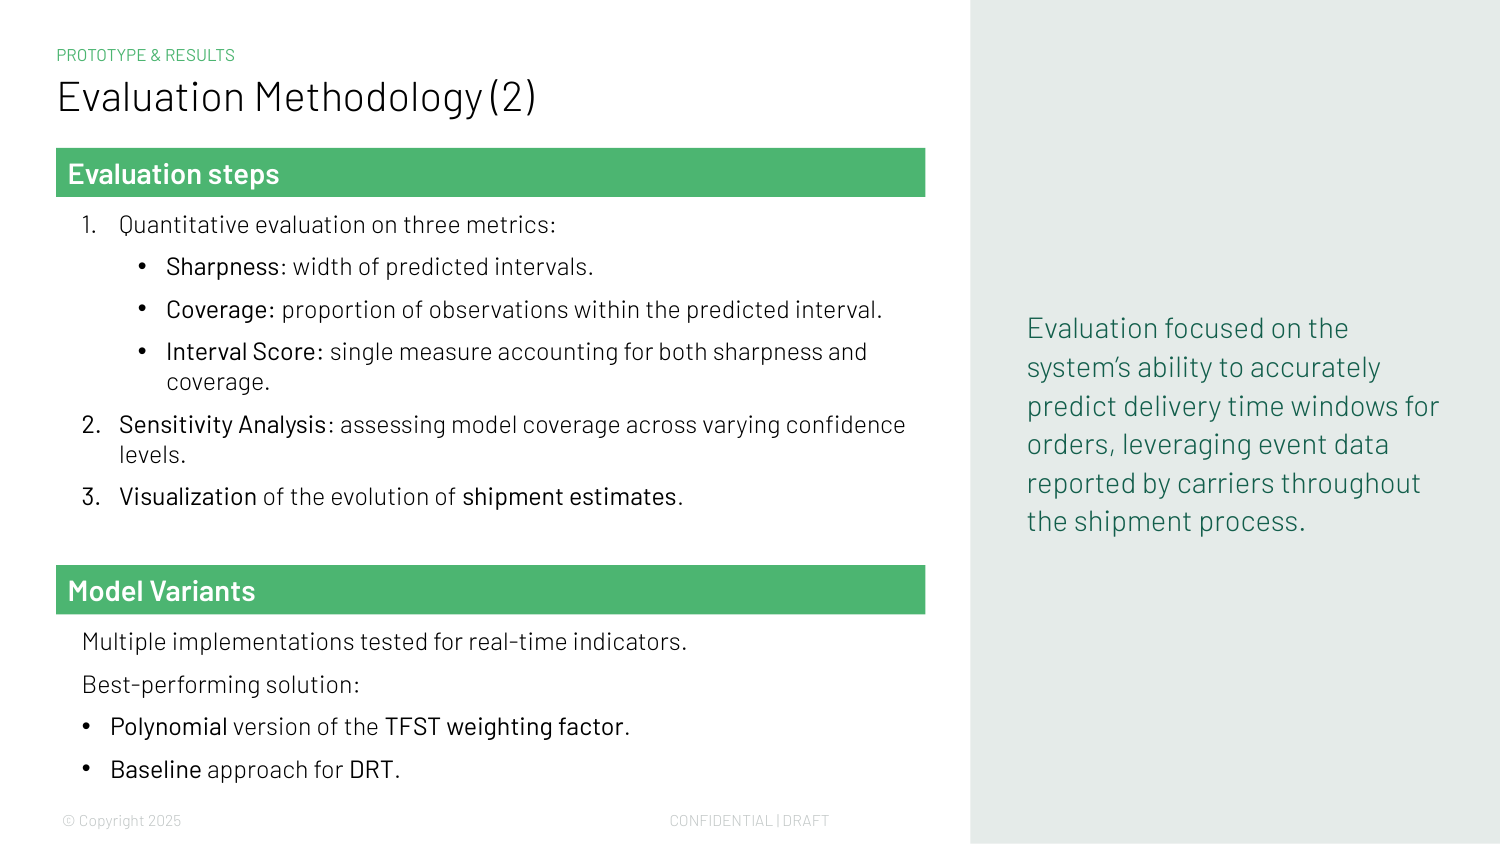

Evaluation focused on the system’s ability to accurately predict delivery time windows for orders, leveraging event data reported by carriers throughout the shipment process.
PROTOTYPE & Results
# Evaluation Methodology (2)
Evaluation steps
Quantitative evaluation on three metrics:
Sharpness: width of predicted intervals.
Coverage: proportion of observations within the predicted interval.
Interval Score: single measure accounting for both sharpness and coverage.
Sensitivity Analysis: assessing model coverage across varying confidence levels.
Visualization of the evolution of shipment estimates.
Model Variants
Multiple implementations tested for real-time indicators.
Best-performing solution:
Polynomial version of the TFST weighting factor.
Baseline approach for DRT.